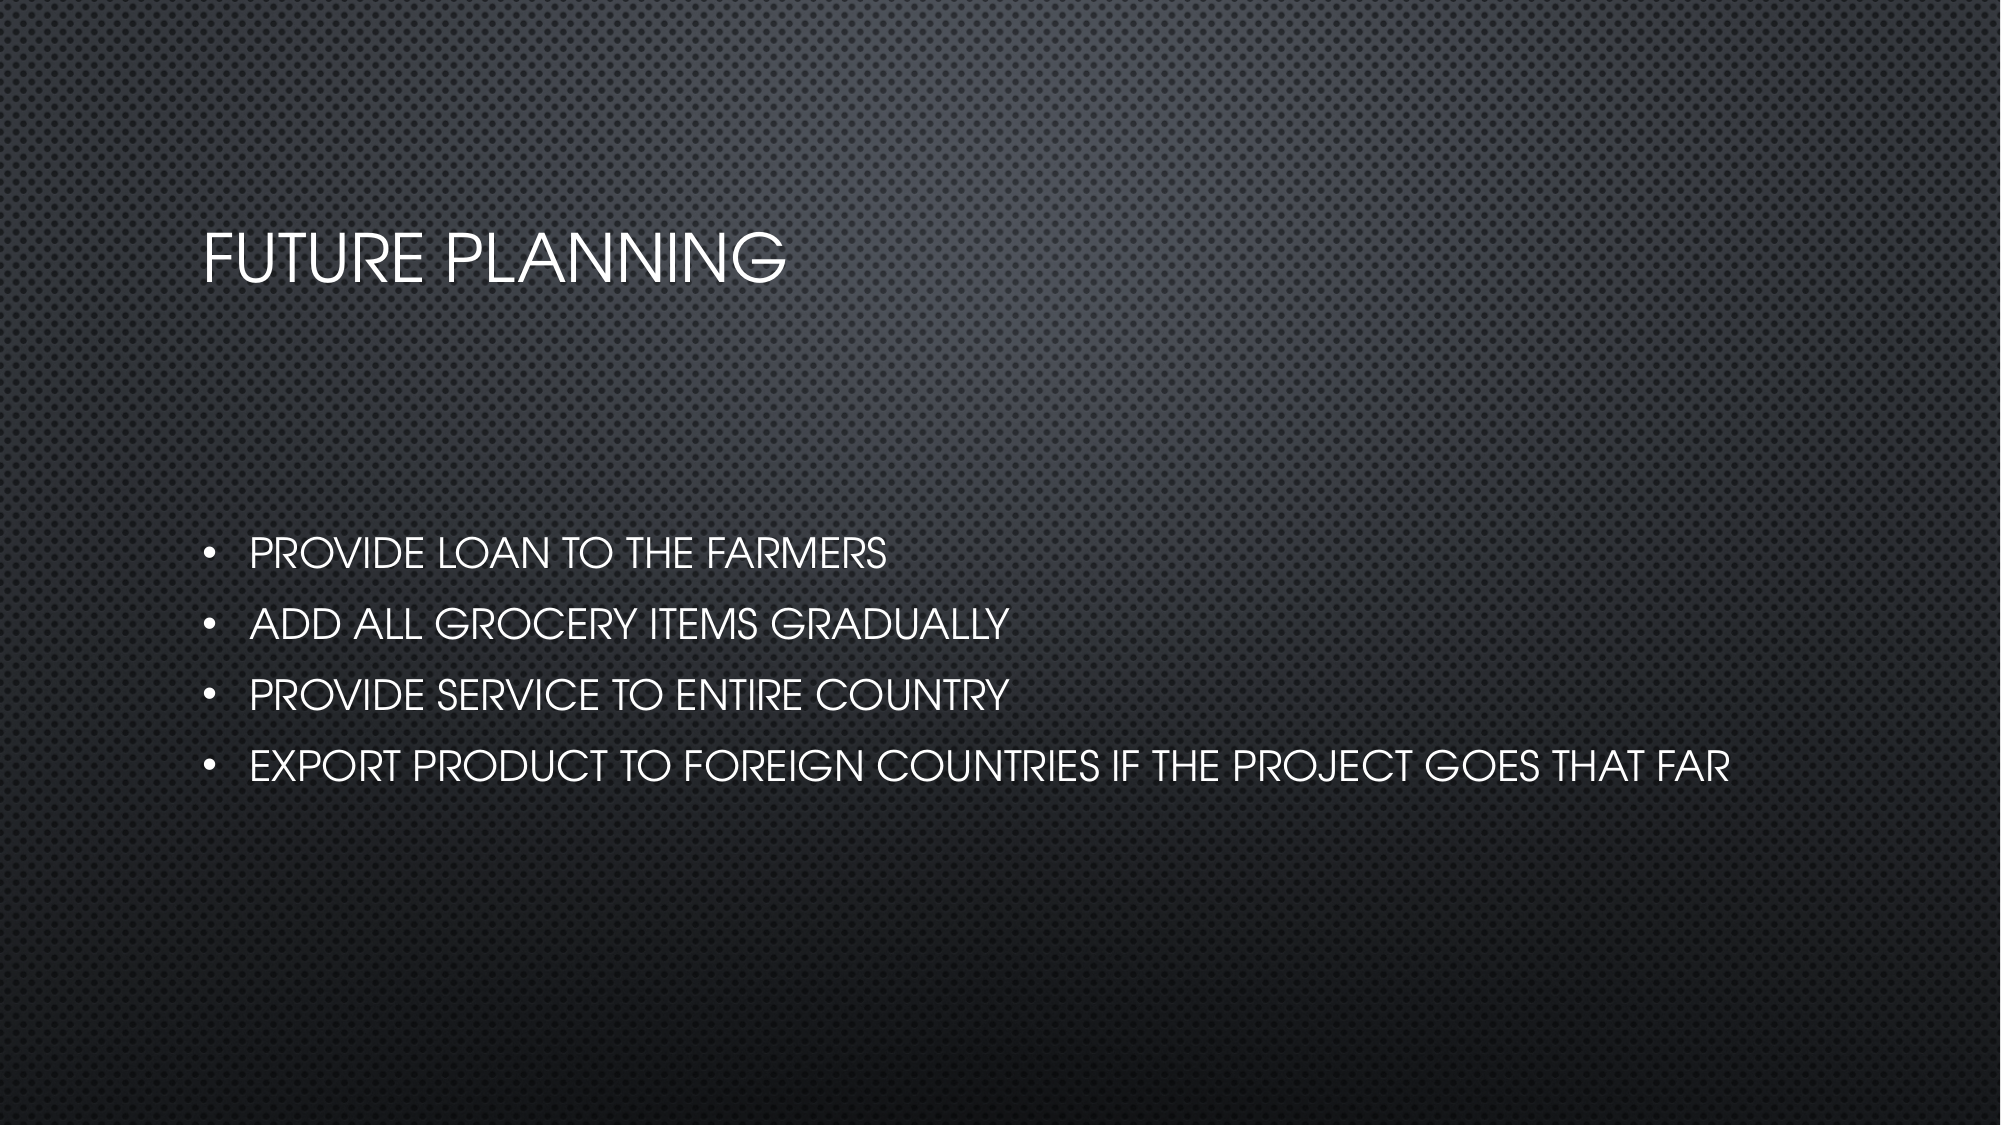

# Future planning
Provide loan to the farmers
Add all grocery items gradually
Provide service to entire country
Export product to foreign countries if the project goes that far